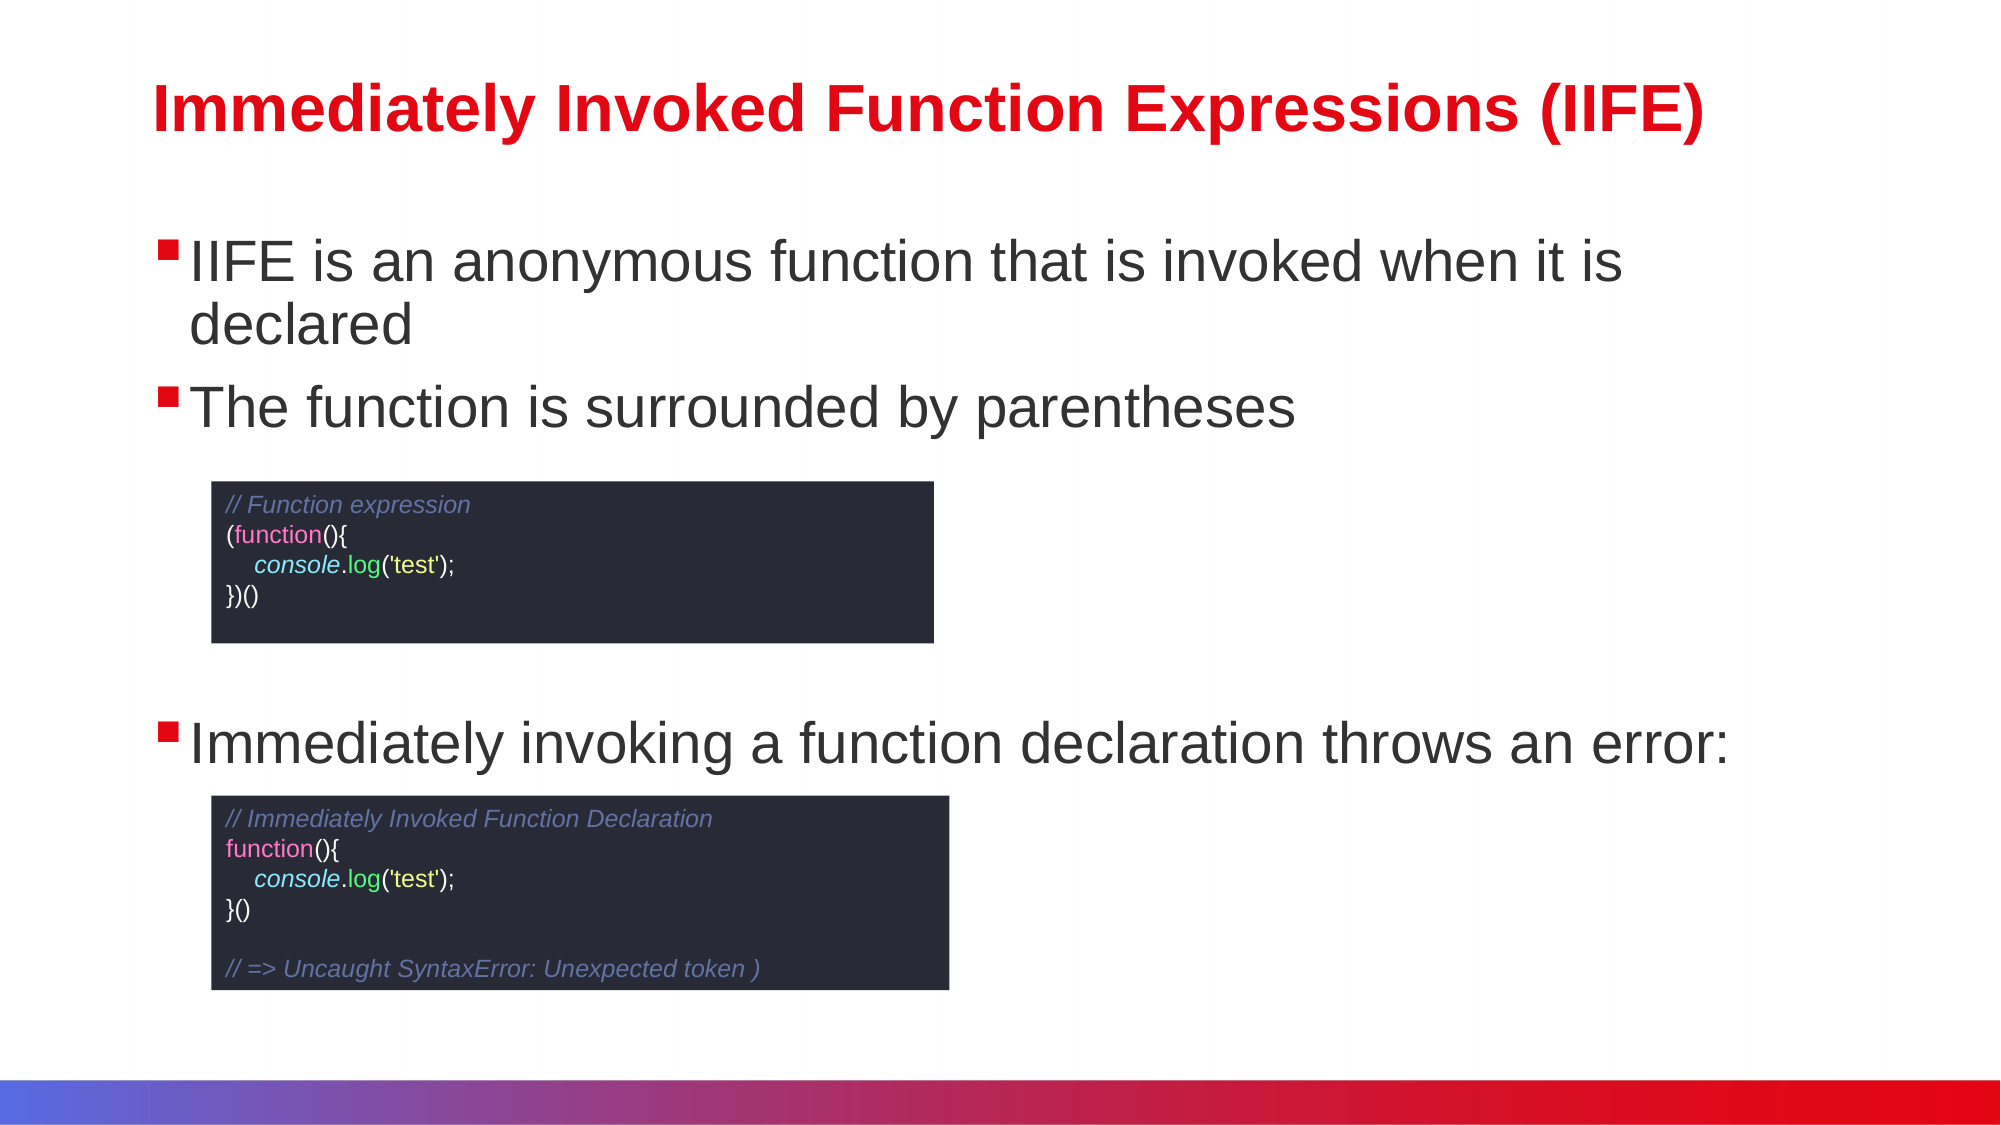

# Immediately Invoked Function Expressions (IIFE)
IIFE is an anonymous function that is invoked when it is declared
The function is surrounded by parentheses

Immediately invoking a function declaration throws an error:
// Function expression
(function(){
    console.log('test');
})()

// Immediately Invoked Function Declaration
function(){
    console.log('test');
}()
// => Uncaught SyntaxError: Unexpected token )